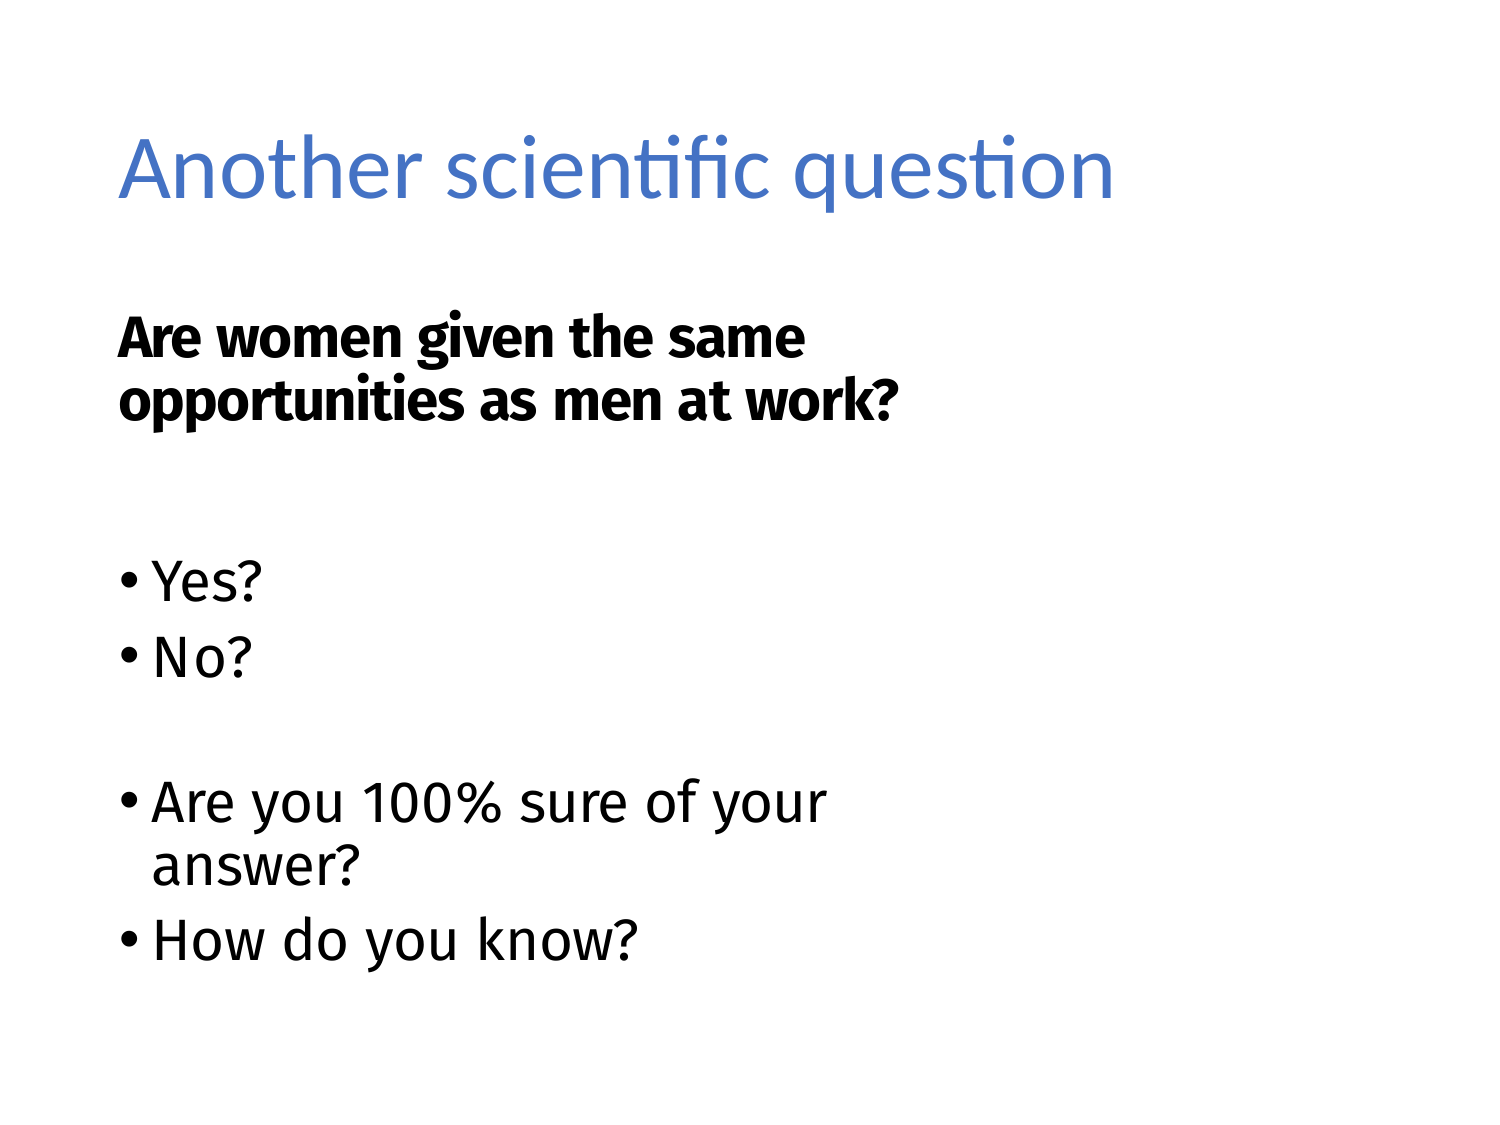

# Another scientific question
Are women given the same opportunities as men at work?

Yes?
No?

Are you 100% sure of your answer?
How do you know?